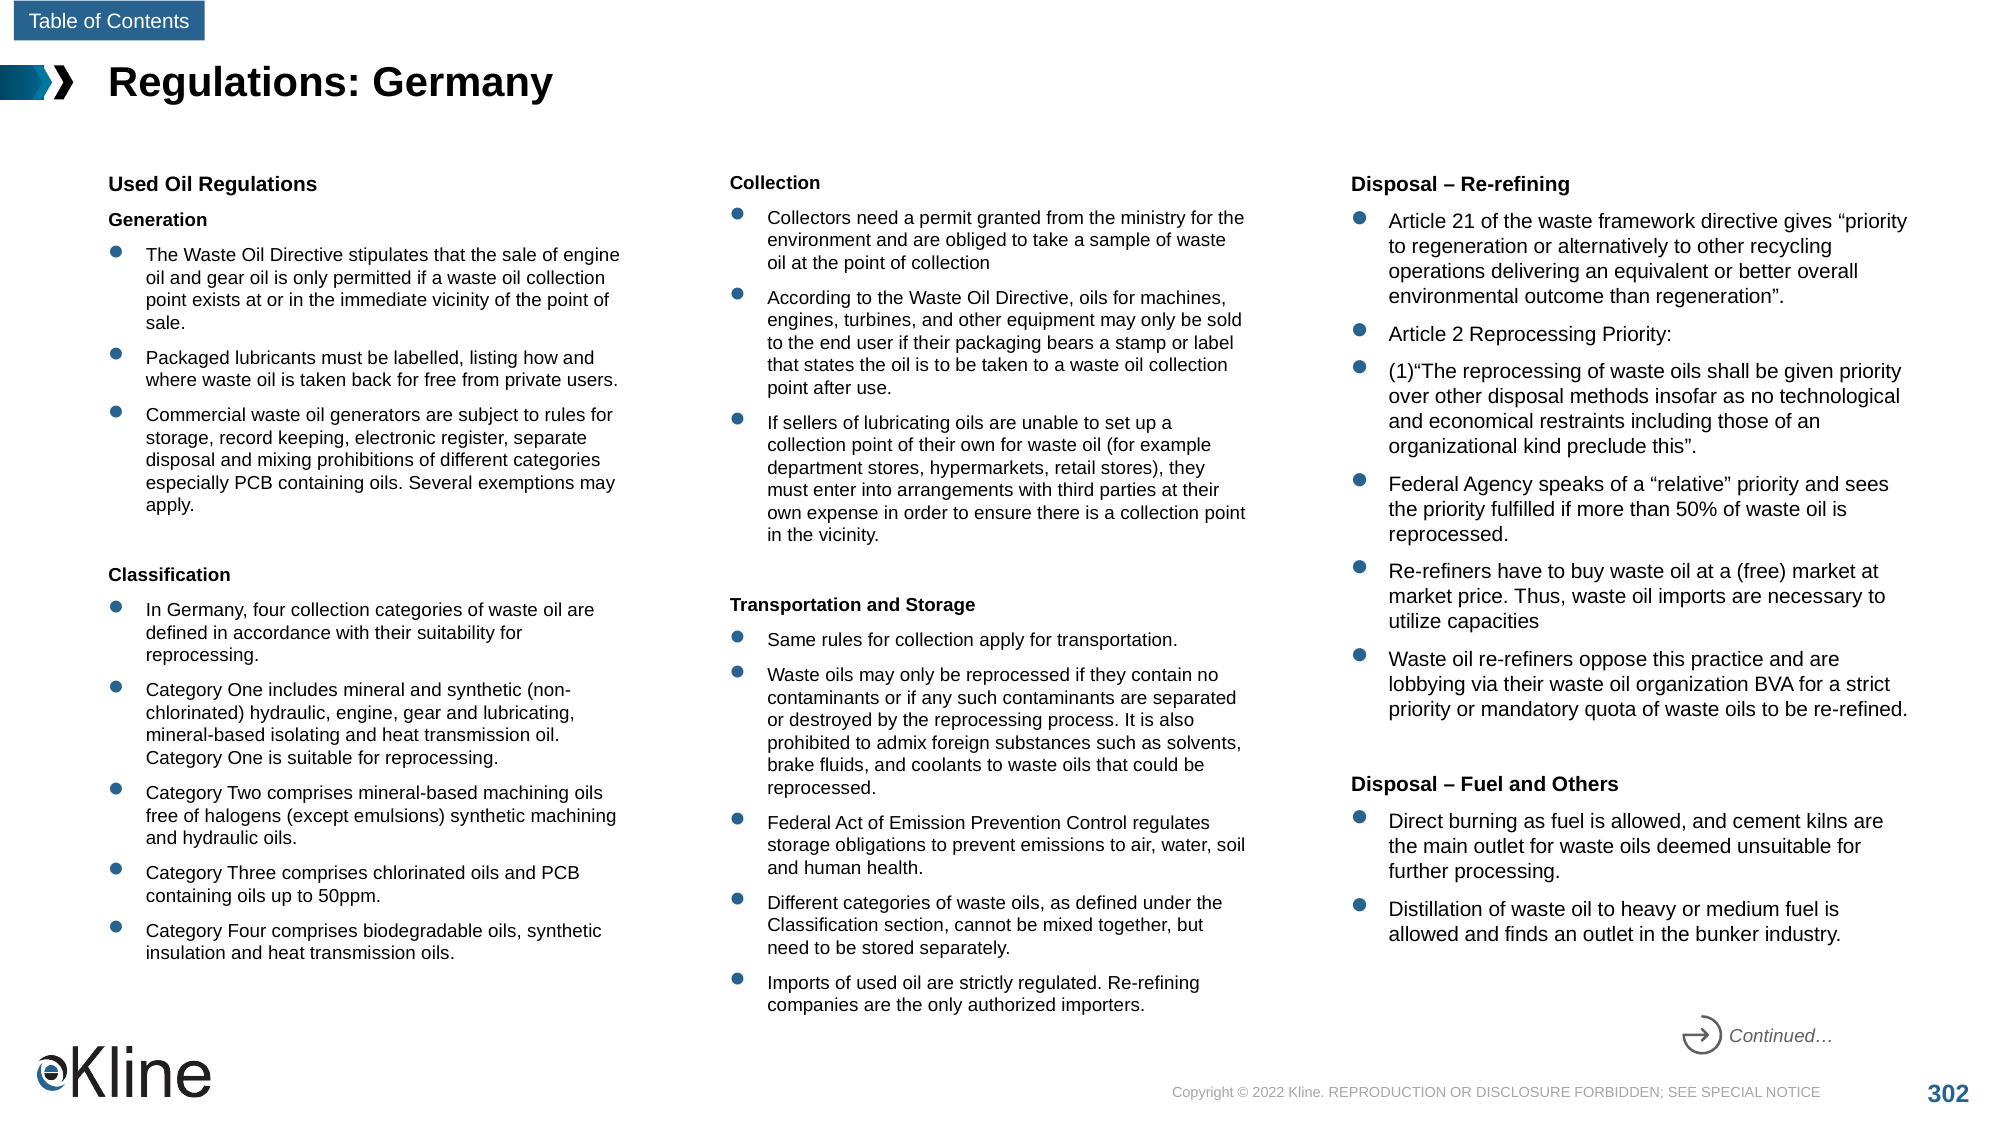

# Regulations: Germany
Used Oil Regulations
Generation
The Waste Oil Directive stipulates that the sale of engine oil and gear oil is only permitted if a waste oil collection point exists at or in the immediate vicinity of the point of sale.
Packaged lubricants must be labelled, listing how and where waste oil is taken back for free from private users.
Commercial waste oil generators are subject to rules for storage, record keeping, electronic register, separate disposal and mixing prohibitions of different categories especially PCB containing oils. Several exemptions may apply.

Classification
In Germany, four collection categories of waste oil are defined in accordance with their suitability for reprocessing.
Category One includes mineral and synthetic (non-chlorinated) hydraulic, engine, gear and lubricating, mineral-based isolating and heat transmission oil. Category One is suitable for reprocessing.
Category Two comprises mineral-based machining oils free of halogens (except emulsions) synthetic machining and hydraulic oils.
Category Three comprises chlorinated oils and PCB containing oils up to 50ppm.
Category Four comprises biodegradable oils, synthetic insulation and heat transmission oils.
Collection
Collectors need a permit granted from the ministry for the environment and are obliged to take a sample of waste oil at the point of collection
According to the Waste Oil Directive, oils for machines, engines, turbines, and other equipment may only be sold to the end user if their packaging bears a stamp or label that states the oil is to be taken to a waste oil collection point after use.
If sellers of lubricating oils are unable to set up a collection point of their own for waste oil (for example department stores, hypermarkets, retail stores), they must enter into arrangements with third parties at their own expense in order to ensure there is a collection point in the vicinity.

Transportation and Storage
Same rules for collection apply for transportation.
Waste oils may only be reprocessed if they contain no contaminants or if any such contaminants are separated or destroyed by the reprocessing process. It is also prohibited to admix foreign substances such as solvents, brake fluids, and coolants to waste oils that could be reprocessed.
Federal Act of Emission Prevention Control regulates storage obligations to prevent emissions to air, water, soil and human health.
Different categories of waste oils, as defined under the Classification section, cannot be mixed together, but need to be stored separately.
Imports of used oil are strictly regulated. Re-refining companies are the only authorized importers.
Disposal – Re-refining
Article 21 of the waste framework directive gives “priority to regeneration or alternatively to other recycling operations delivering an equivalent or better overall environmental outcome than regeneration”.
Article 2 Reprocessing Priority:
(1)“The reprocessing of waste oils shall be given priority over other disposal methods insofar as no technological and economical restraints including those of an organizational kind preclude this”.
Federal Agency speaks of a “relative” priority and sees the priority fulfilled if more than 50% of waste oil is reprocessed.
Re-refiners have to buy waste oil at a (free) market at market price. Thus, waste oil imports are necessary to utilize capacities
Waste oil re-refiners oppose this practice and are lobbying via their waste oil organization BVA for a strict priority or mandatory quota of waste oils to be re-refined.

Disposal – Fuel and Others
Direct burning as fuel is allowed, and cement kilns are the main outlet for waste oils deemed unsuitable for further processing.
Distillation of waste oil to heavy or medium fuel is allowed and finds an outlet in the bunker industry.

Continued…